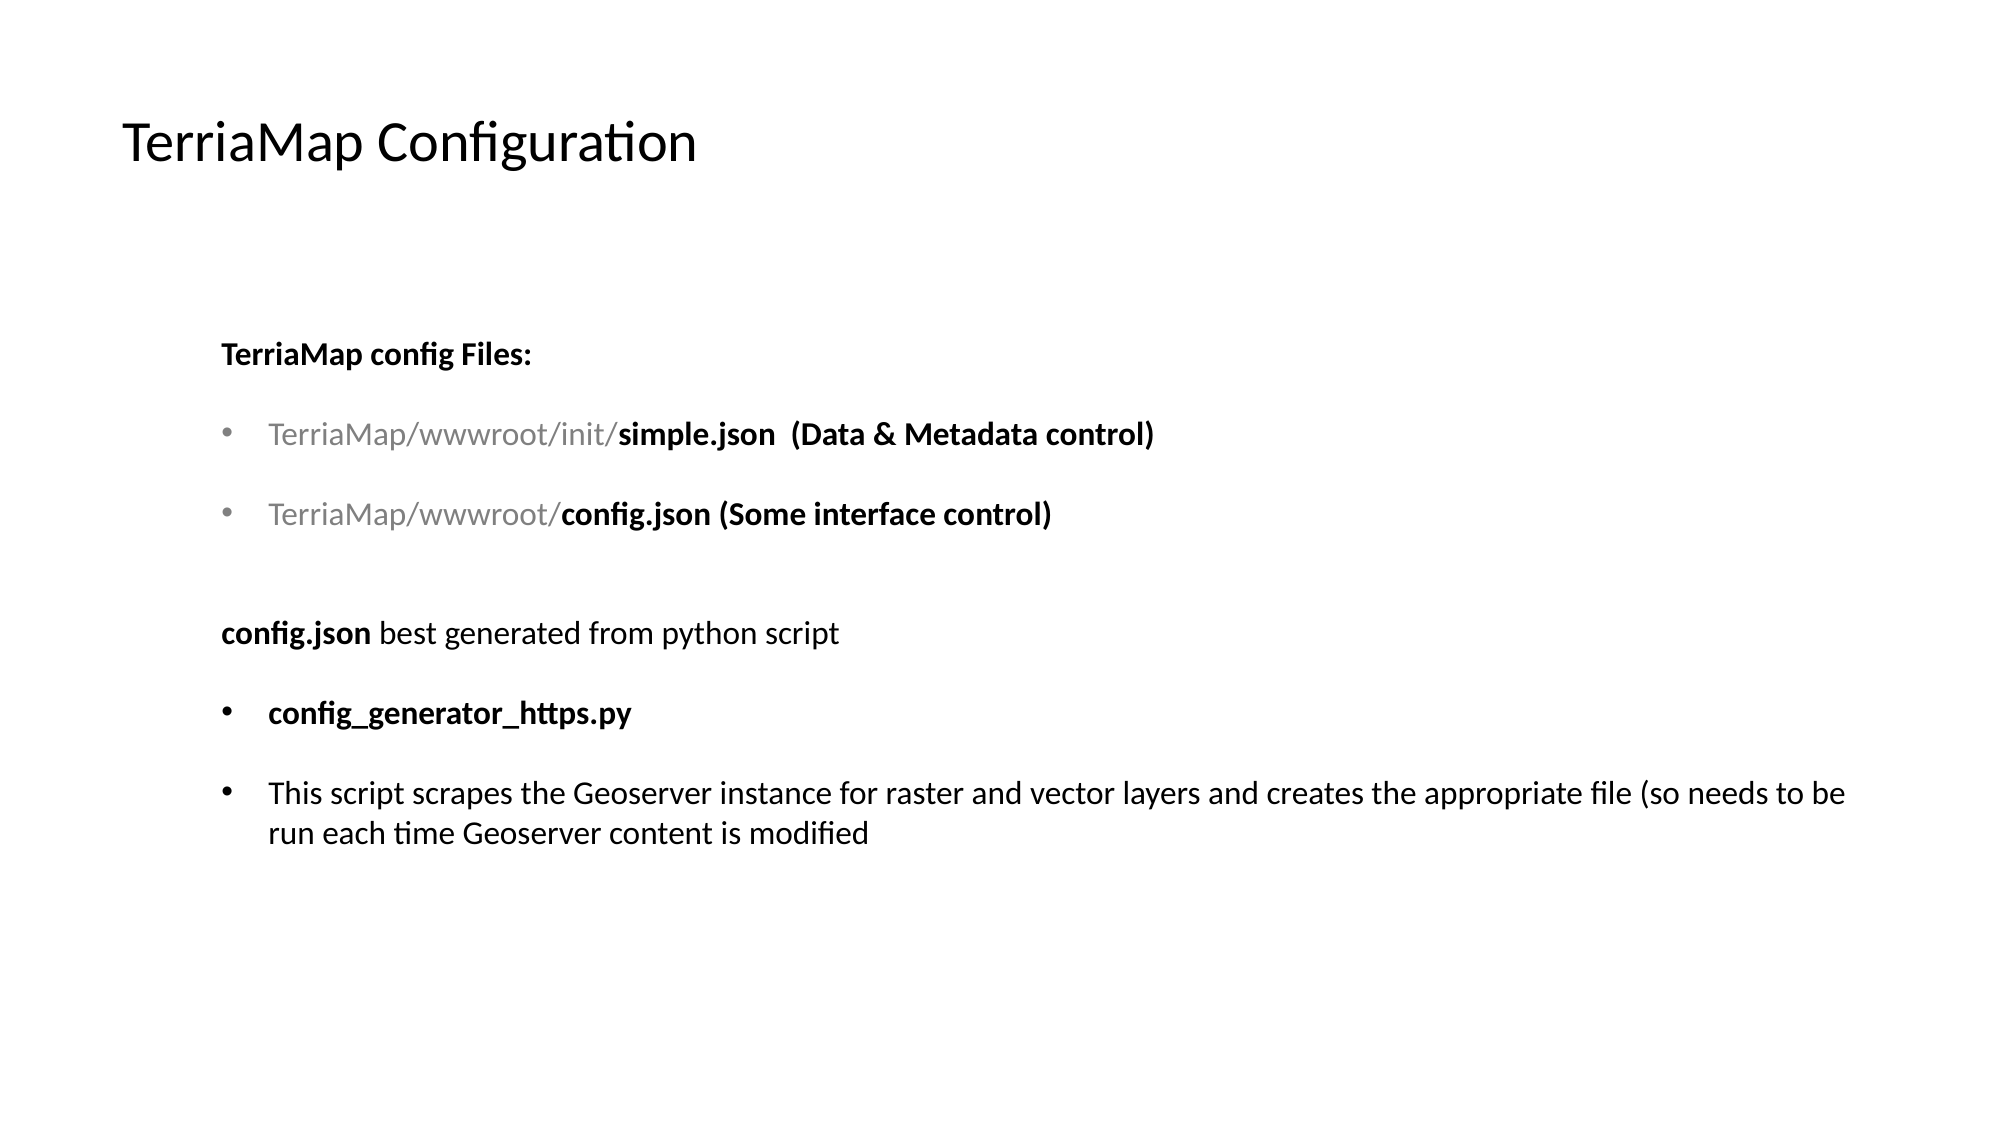

TerriaMap Configuration
TerriaMap config Files:

TerriaMap/wwwroot/init/simple.json  (Data & Metadata control)

TerriaMap/wwwroot/config.json (Some interface control)

config.json best generated from python script

config_generator_https.py

This script scrapes the Geoserver instance for raster and vector layers and creates the appropriate file (so needs to be run each time Geoserver content is modified